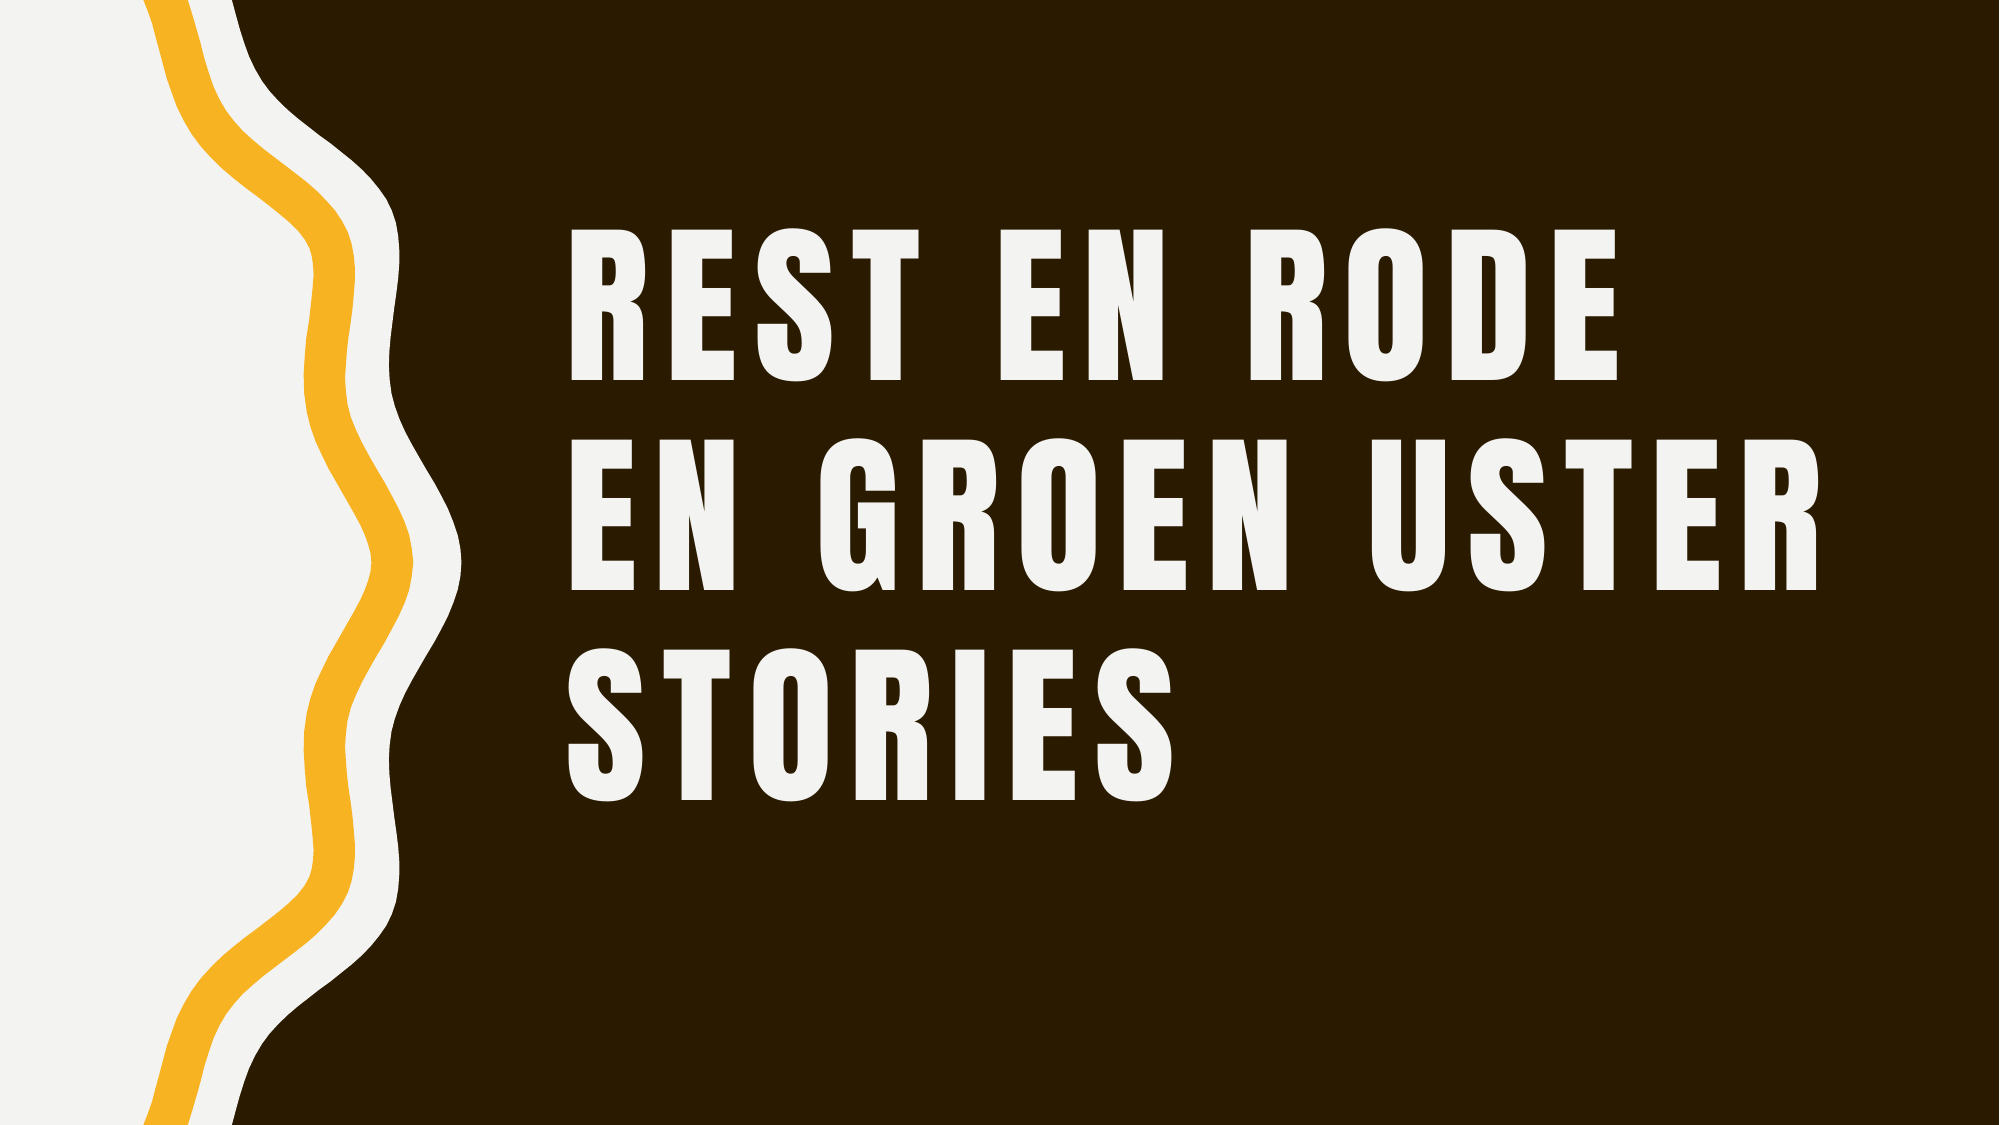

# Rest en rode en groen uster stories